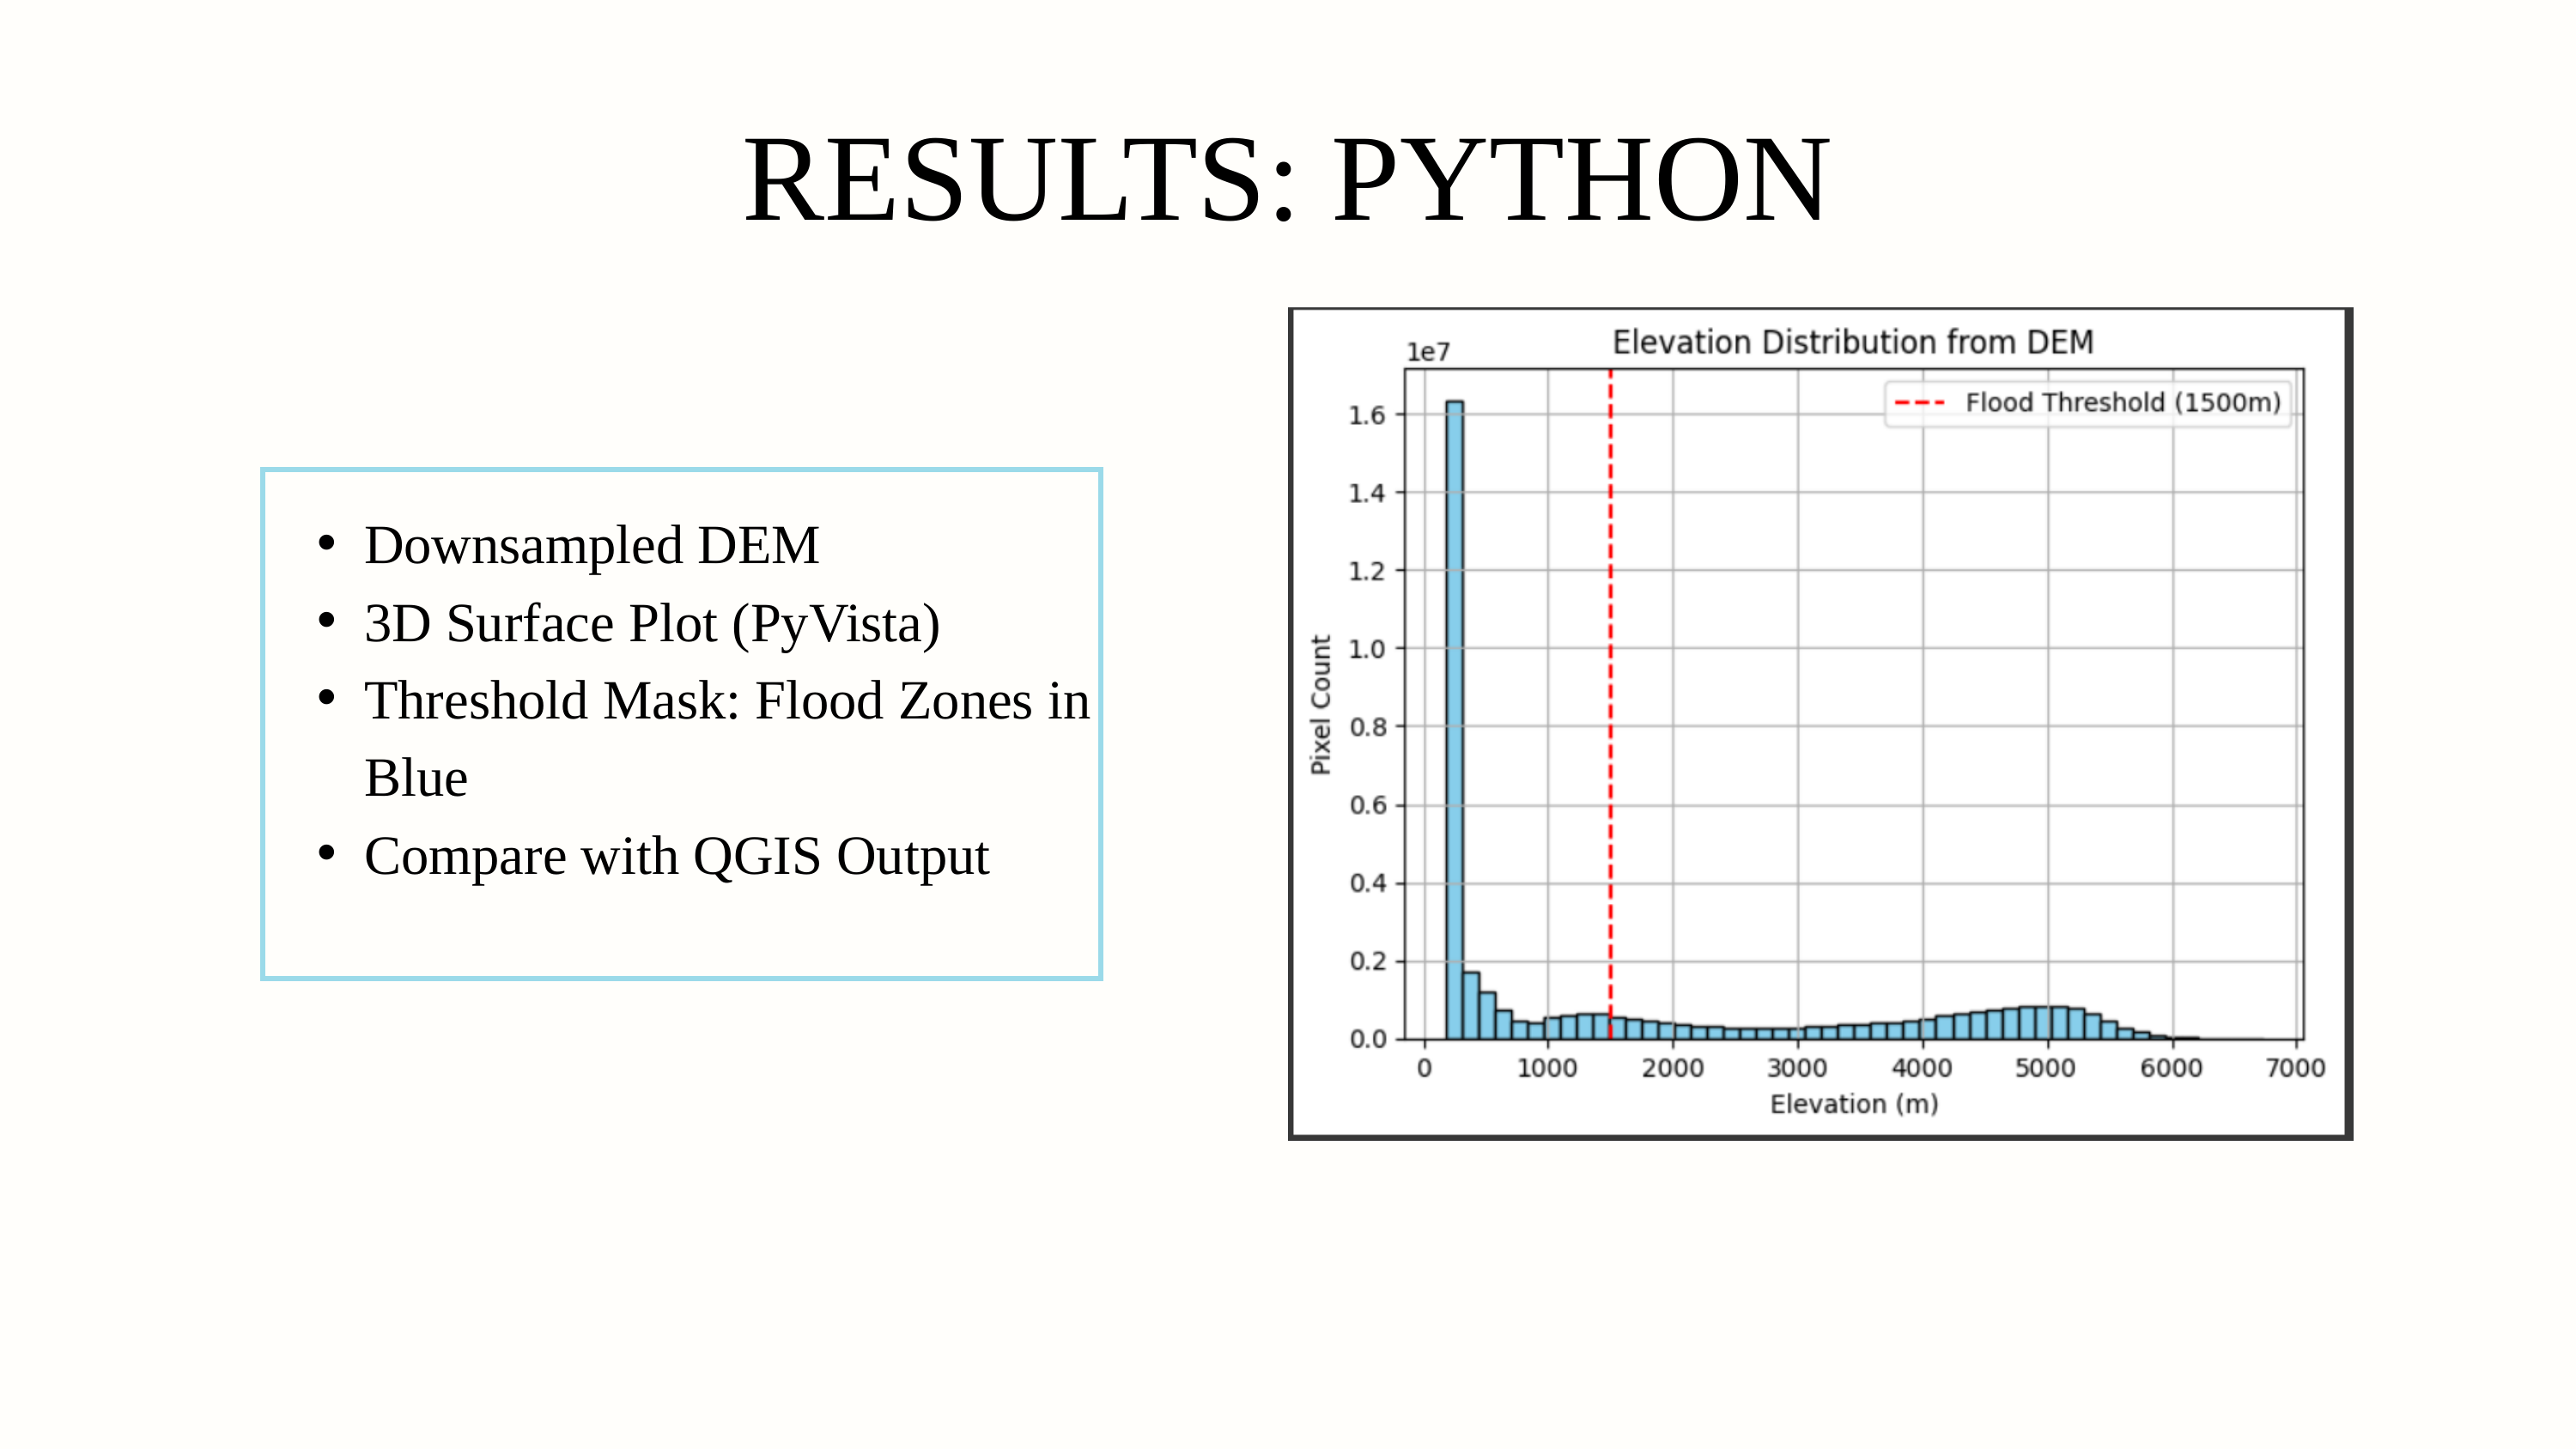

RESULTS: PYTHON

Downsampled DEM
3D Surface Plot (PyVista)
Threshold Mask: Flood Zones in Blue
Compare with QGIS Output